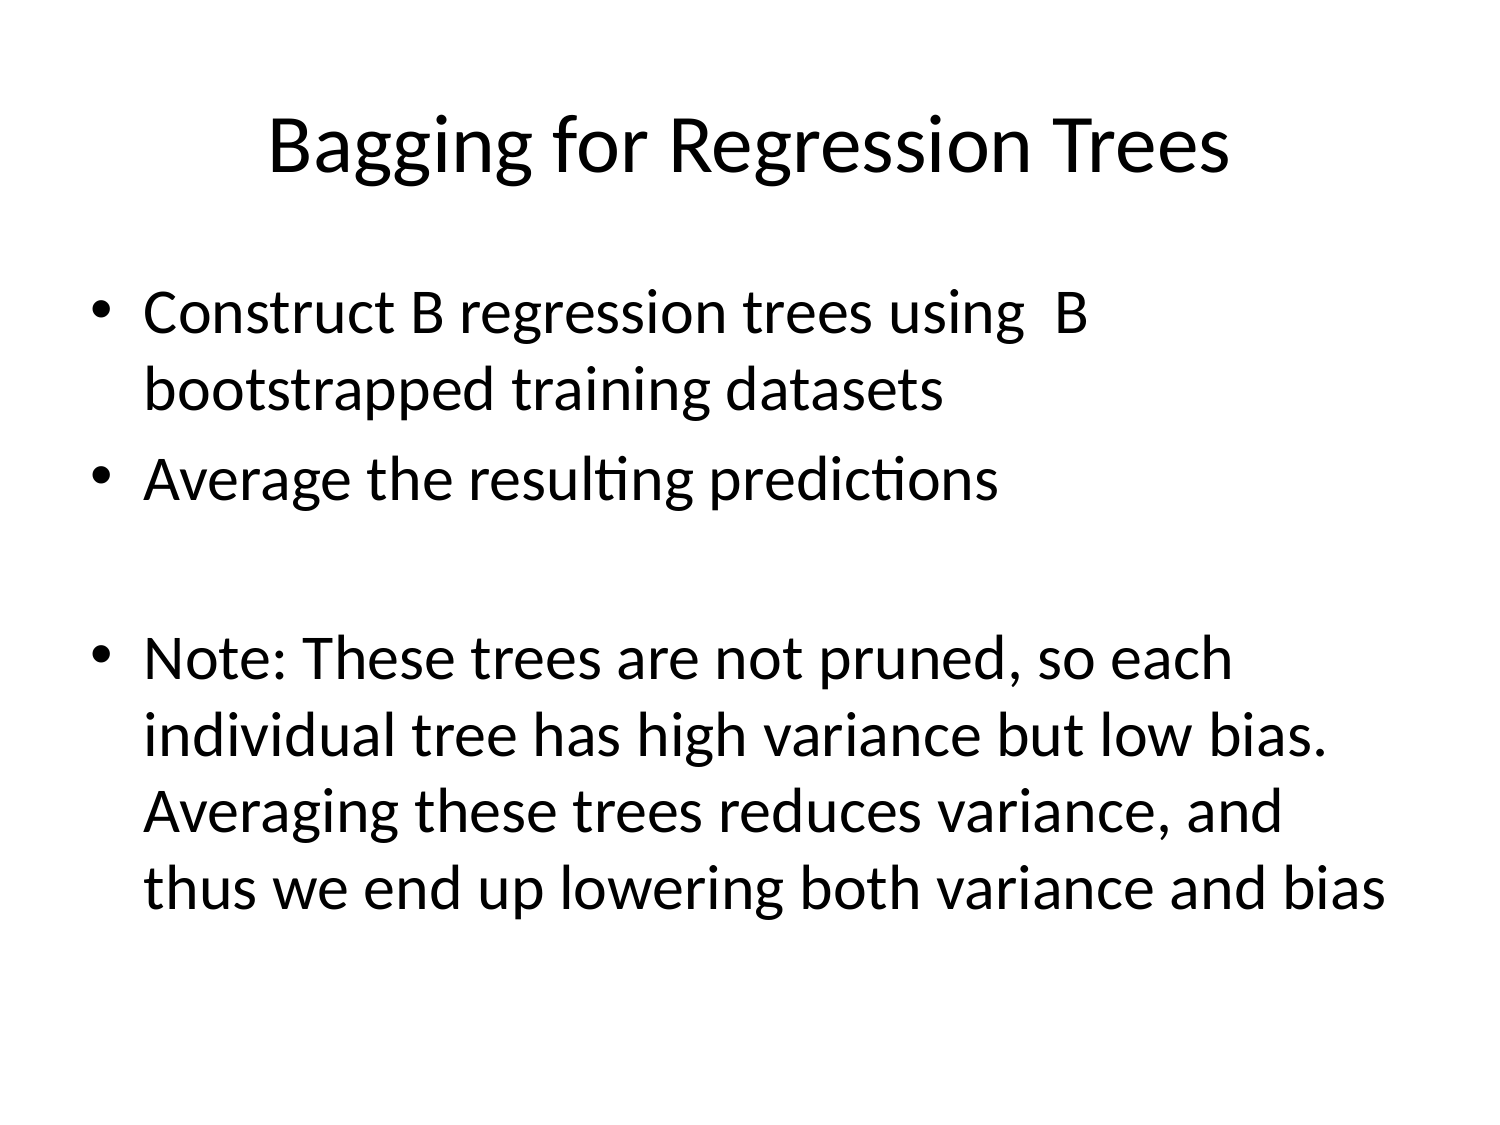

# Bagging for Regression Trees
Construct B regression trees using  B bootstrapped training datasets
Average the resulting predictions

Note: These trees are not pruned, so each individual tree has high variance but low bias. Averaging these trees reduces variance, and thus we end up lowering both variance and bias